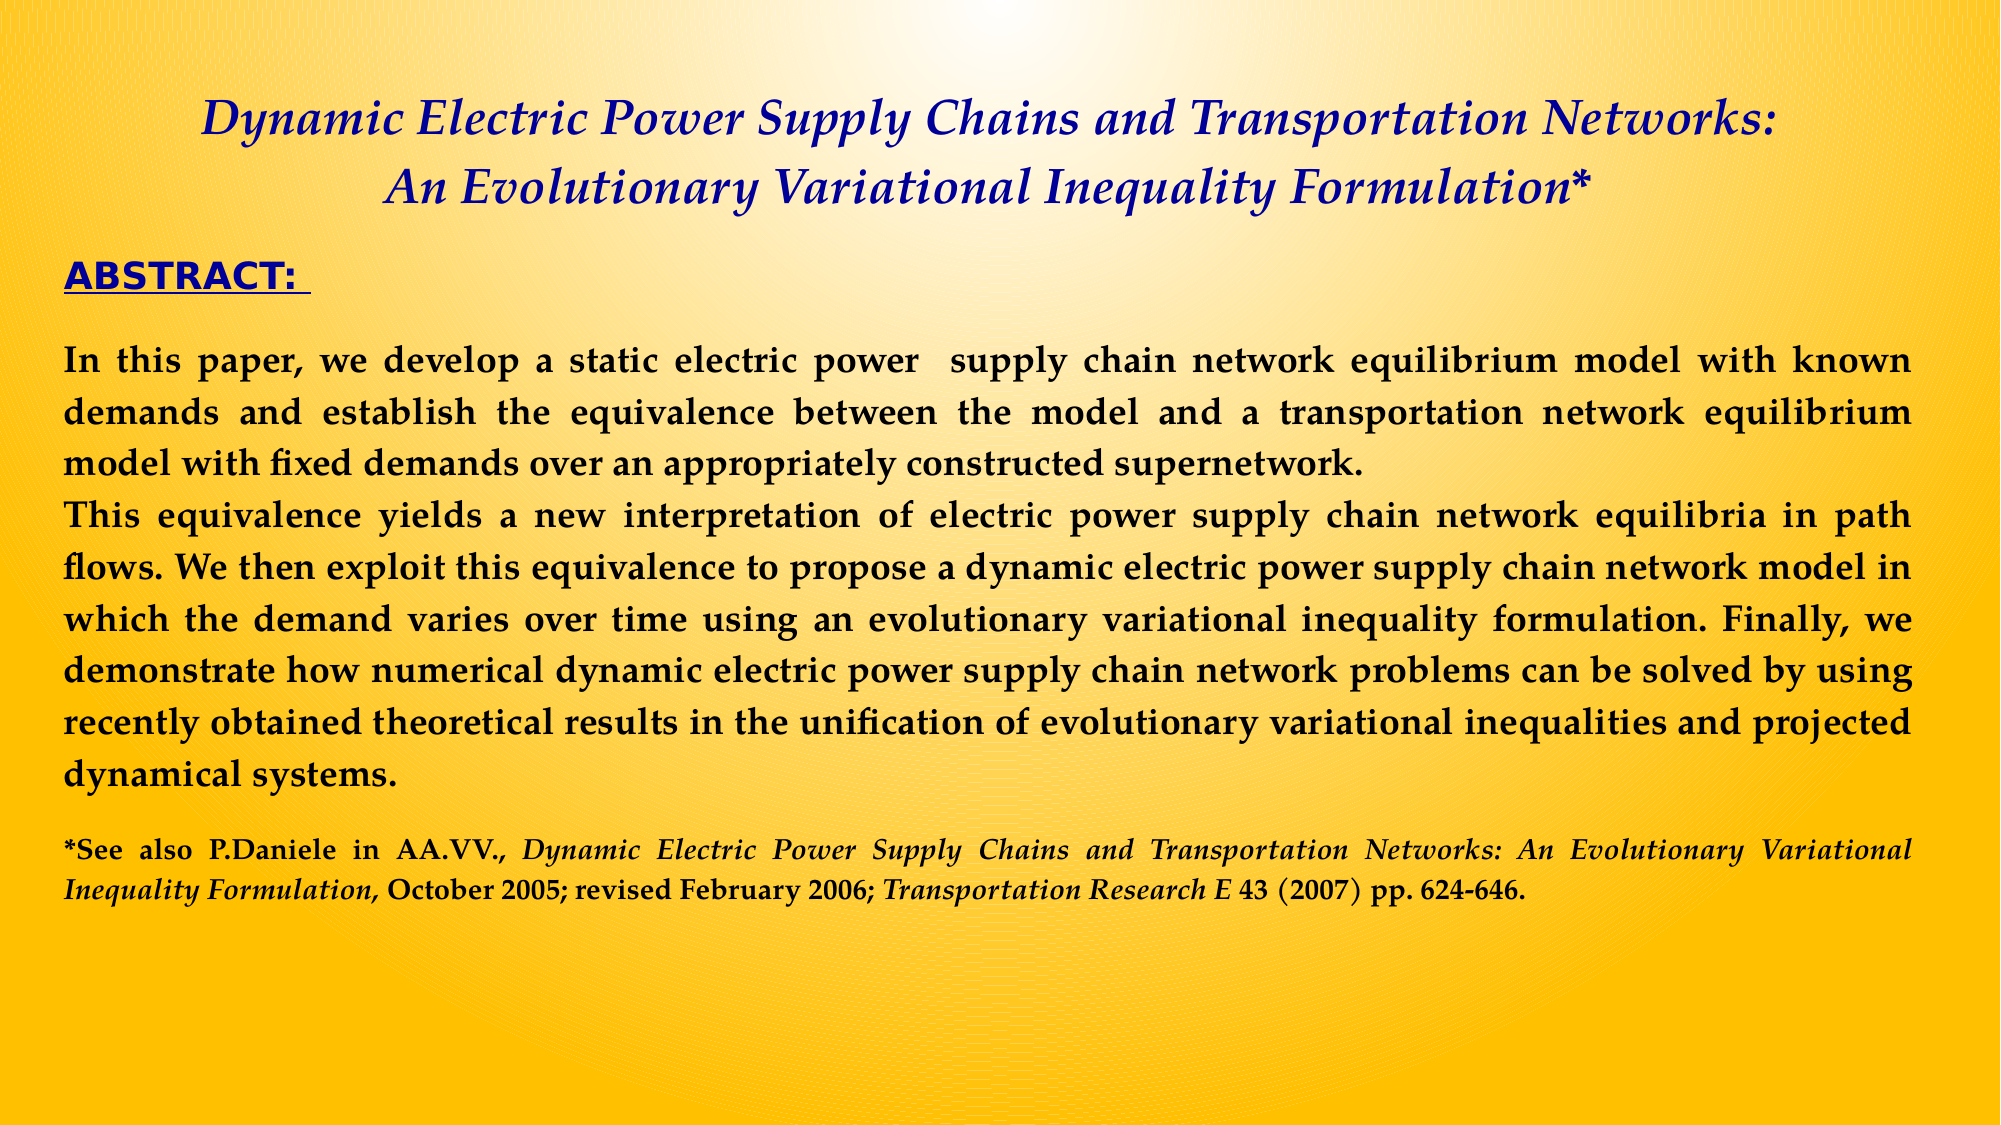

Dynamic Electric Power Supply Chains and Transportation Networks:
An Evolutionary Variational Inequality Formulation*

ABSTRACT:

In this paper, we develop a static electric power  supply chain network equilibrium model with known demands and establish the equivalence between the model and a transportation network equilibrium model with fixed demands over an appropriately constructed supernetwork.
This equivalence yields a new interpretation of electric power supply chain network equilibria in path flows. We then exploit this equivalence to propose a dynamic electric power supply chain network model in which the demand varies over time using an evolutionary variational inequality formulation. Finally, we demonstrate how numerical dynamic electric power supply chain network problems can be solved by using recently obtained theoretical results in the unification of evolutionary variational inequalities and projected dynamical systems.

*See also P.Daniele in AA.VV., Dynamic Electric Power Supply Chains and Transportation Networks: An Evolutionary Variational Inequality Formulation, October 2005; revised February 2006; Transportation Research E 43 (2007) pp. 624-646.